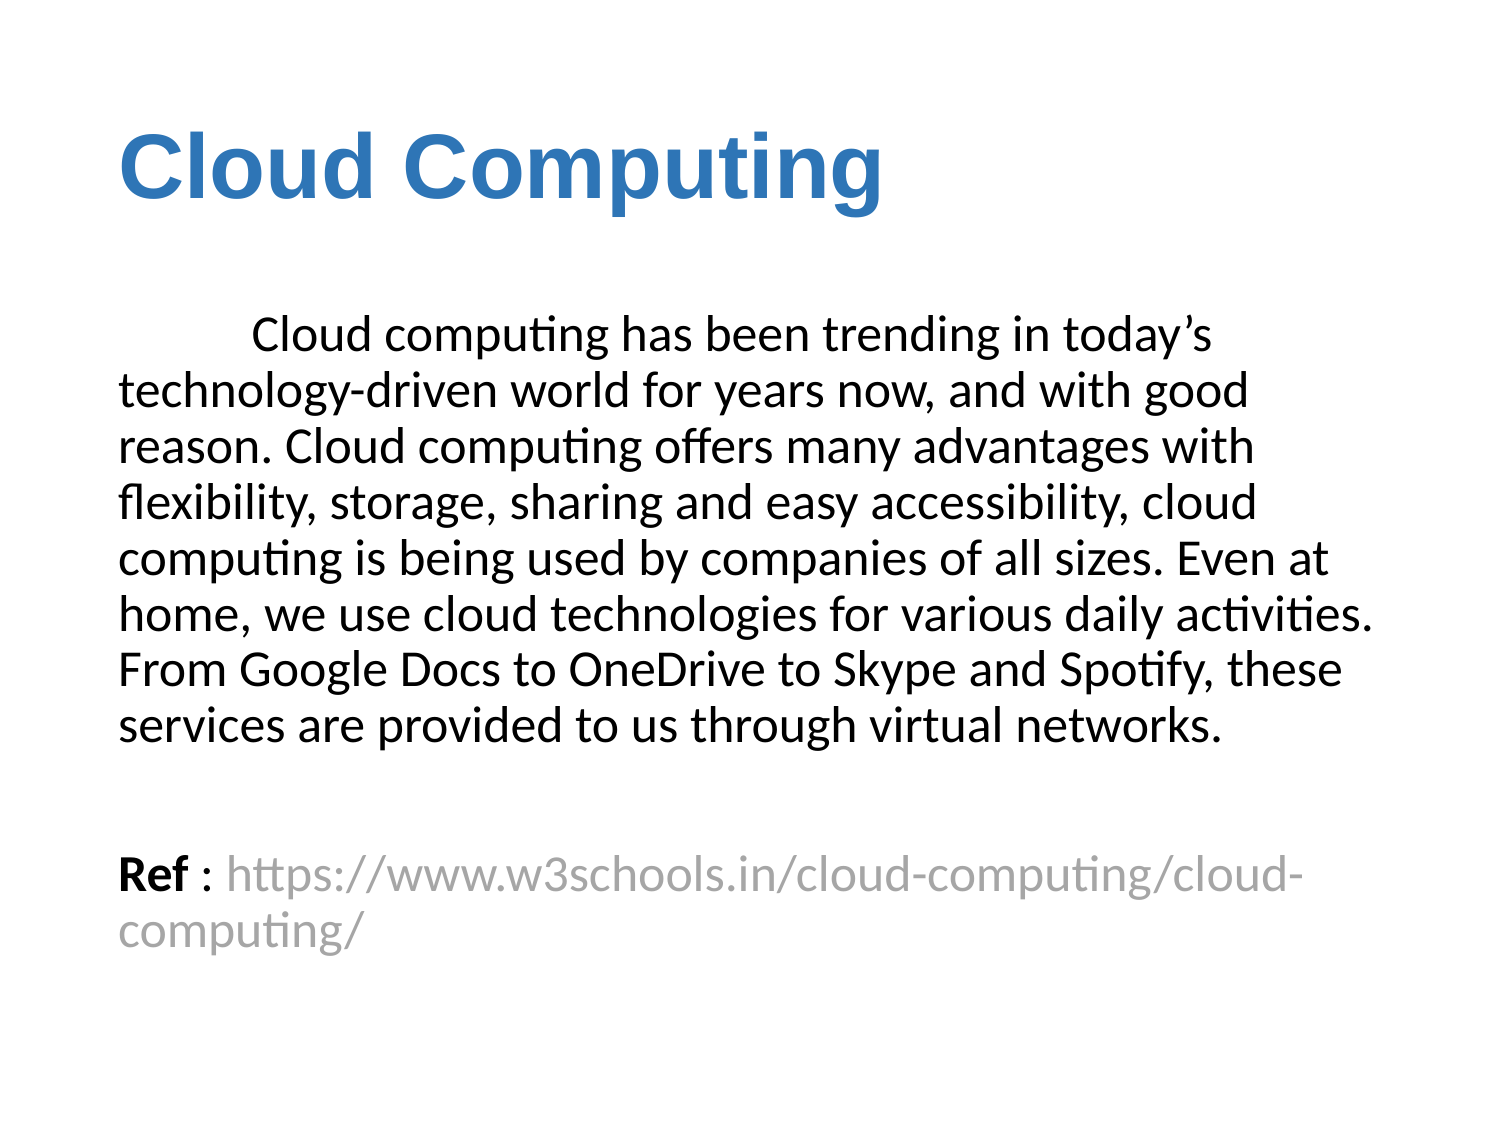

# Cloud Computing
	Cloud computing has been trending in today’s technology-driven world for years now, and with good reason. Cloud computing offers many advantages with flexibility, storage, sharing and easy accessibility, cloud computing is being used by companies of all sizes. Even at home, we use cloud technologies for various daily activities. From Google Docs to OneDrive to Skype and Spotify, these services are provided to us through virtual networks.

Ref : https://www.w3schools.in/cloud-computing/cloud-computing/